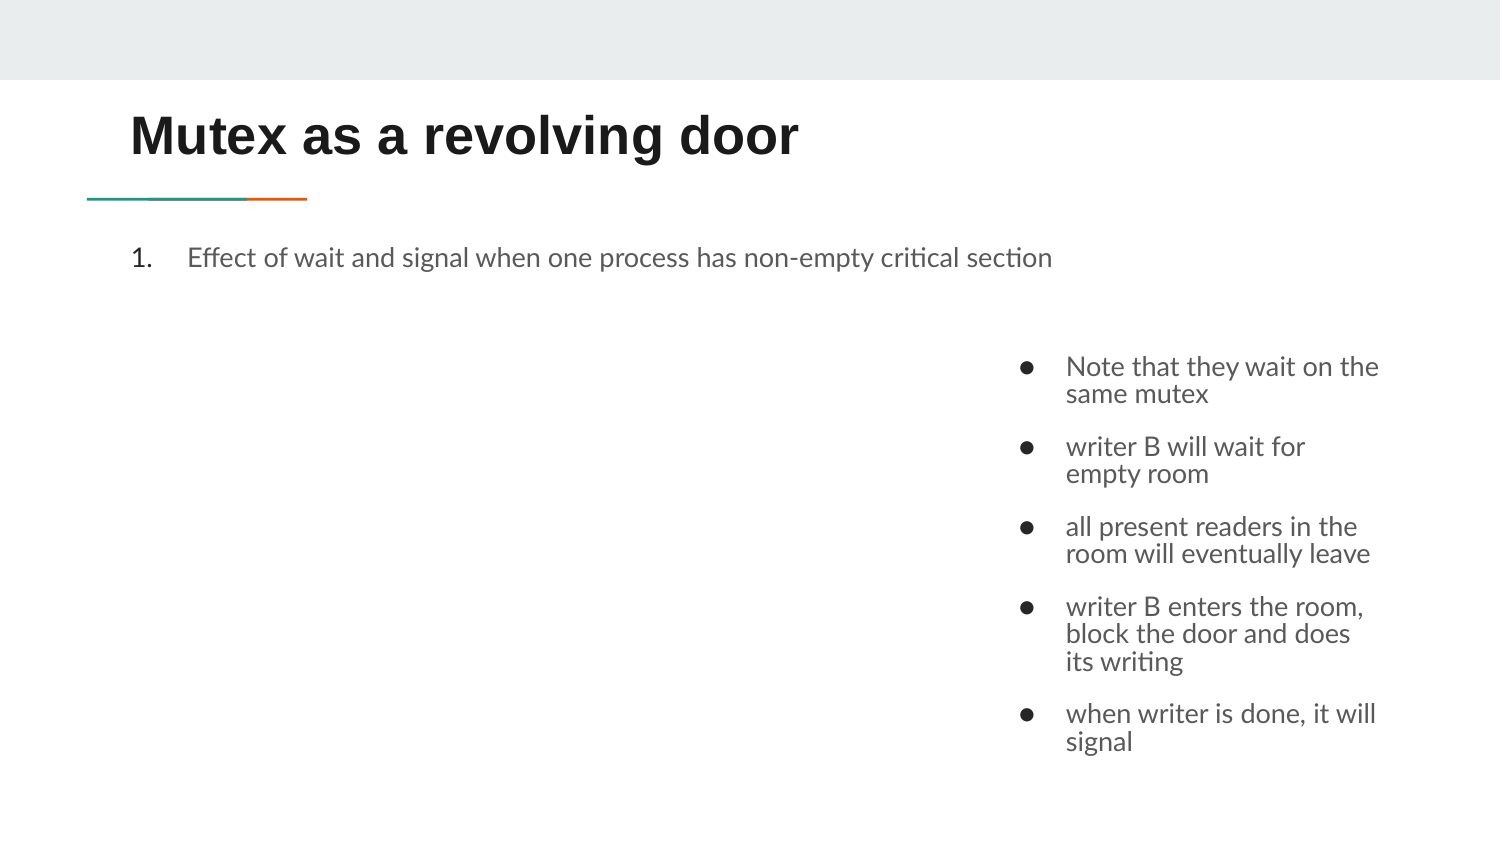

# Mutex as a revolving door
Effect of wait and signal when one process has non-empty critical section
Note that they wait on the same mutex
writer B will wait for empty room
all present readers in the room will eventually leave
writer B enters the room, block the door and does its writing
when writer is done, it will signal